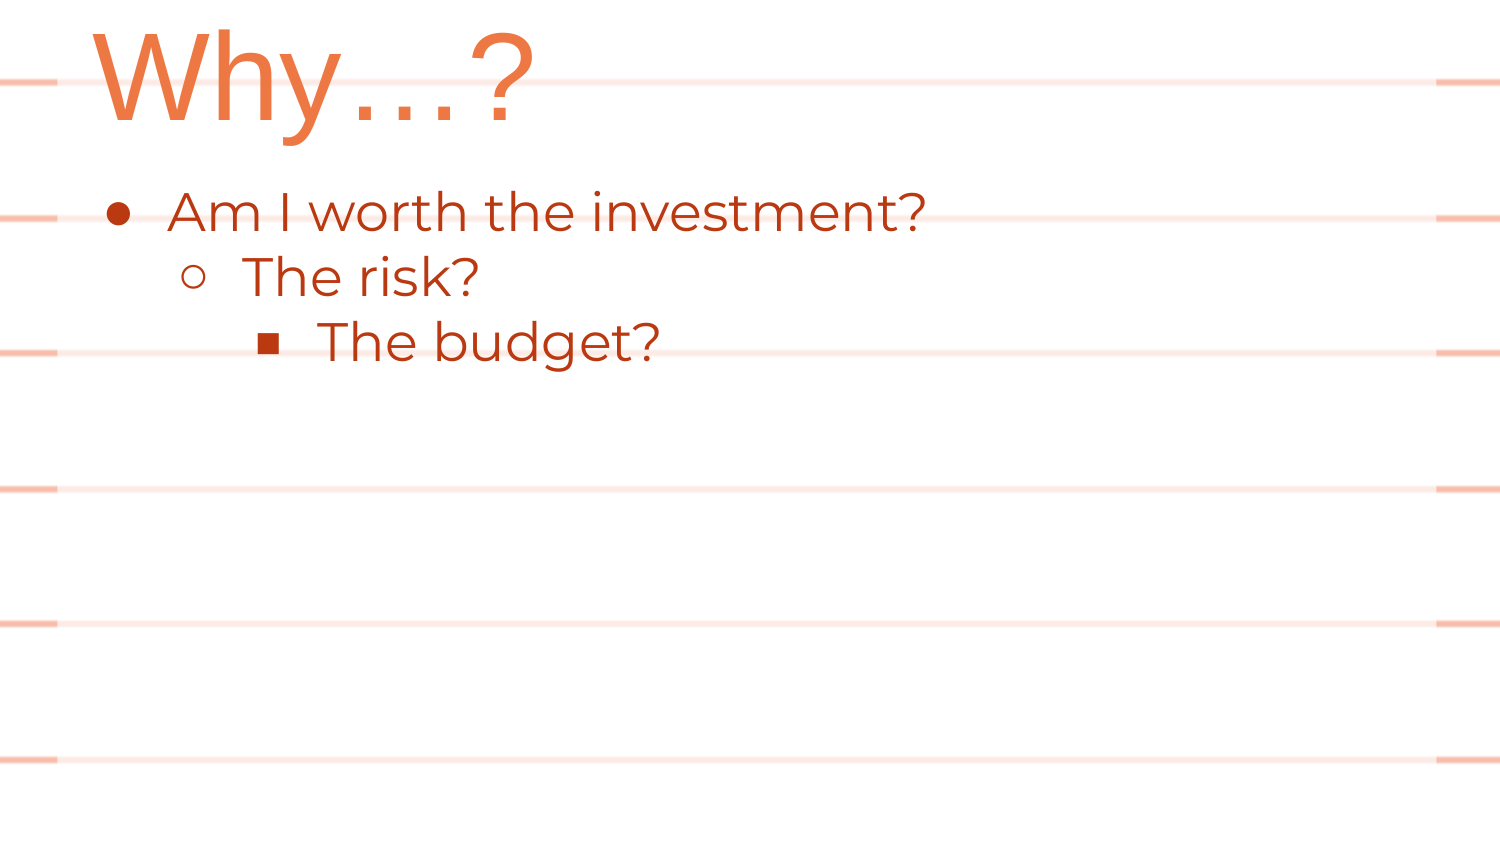

Why…?

Am I worth the investment?
The risk?
The budget?